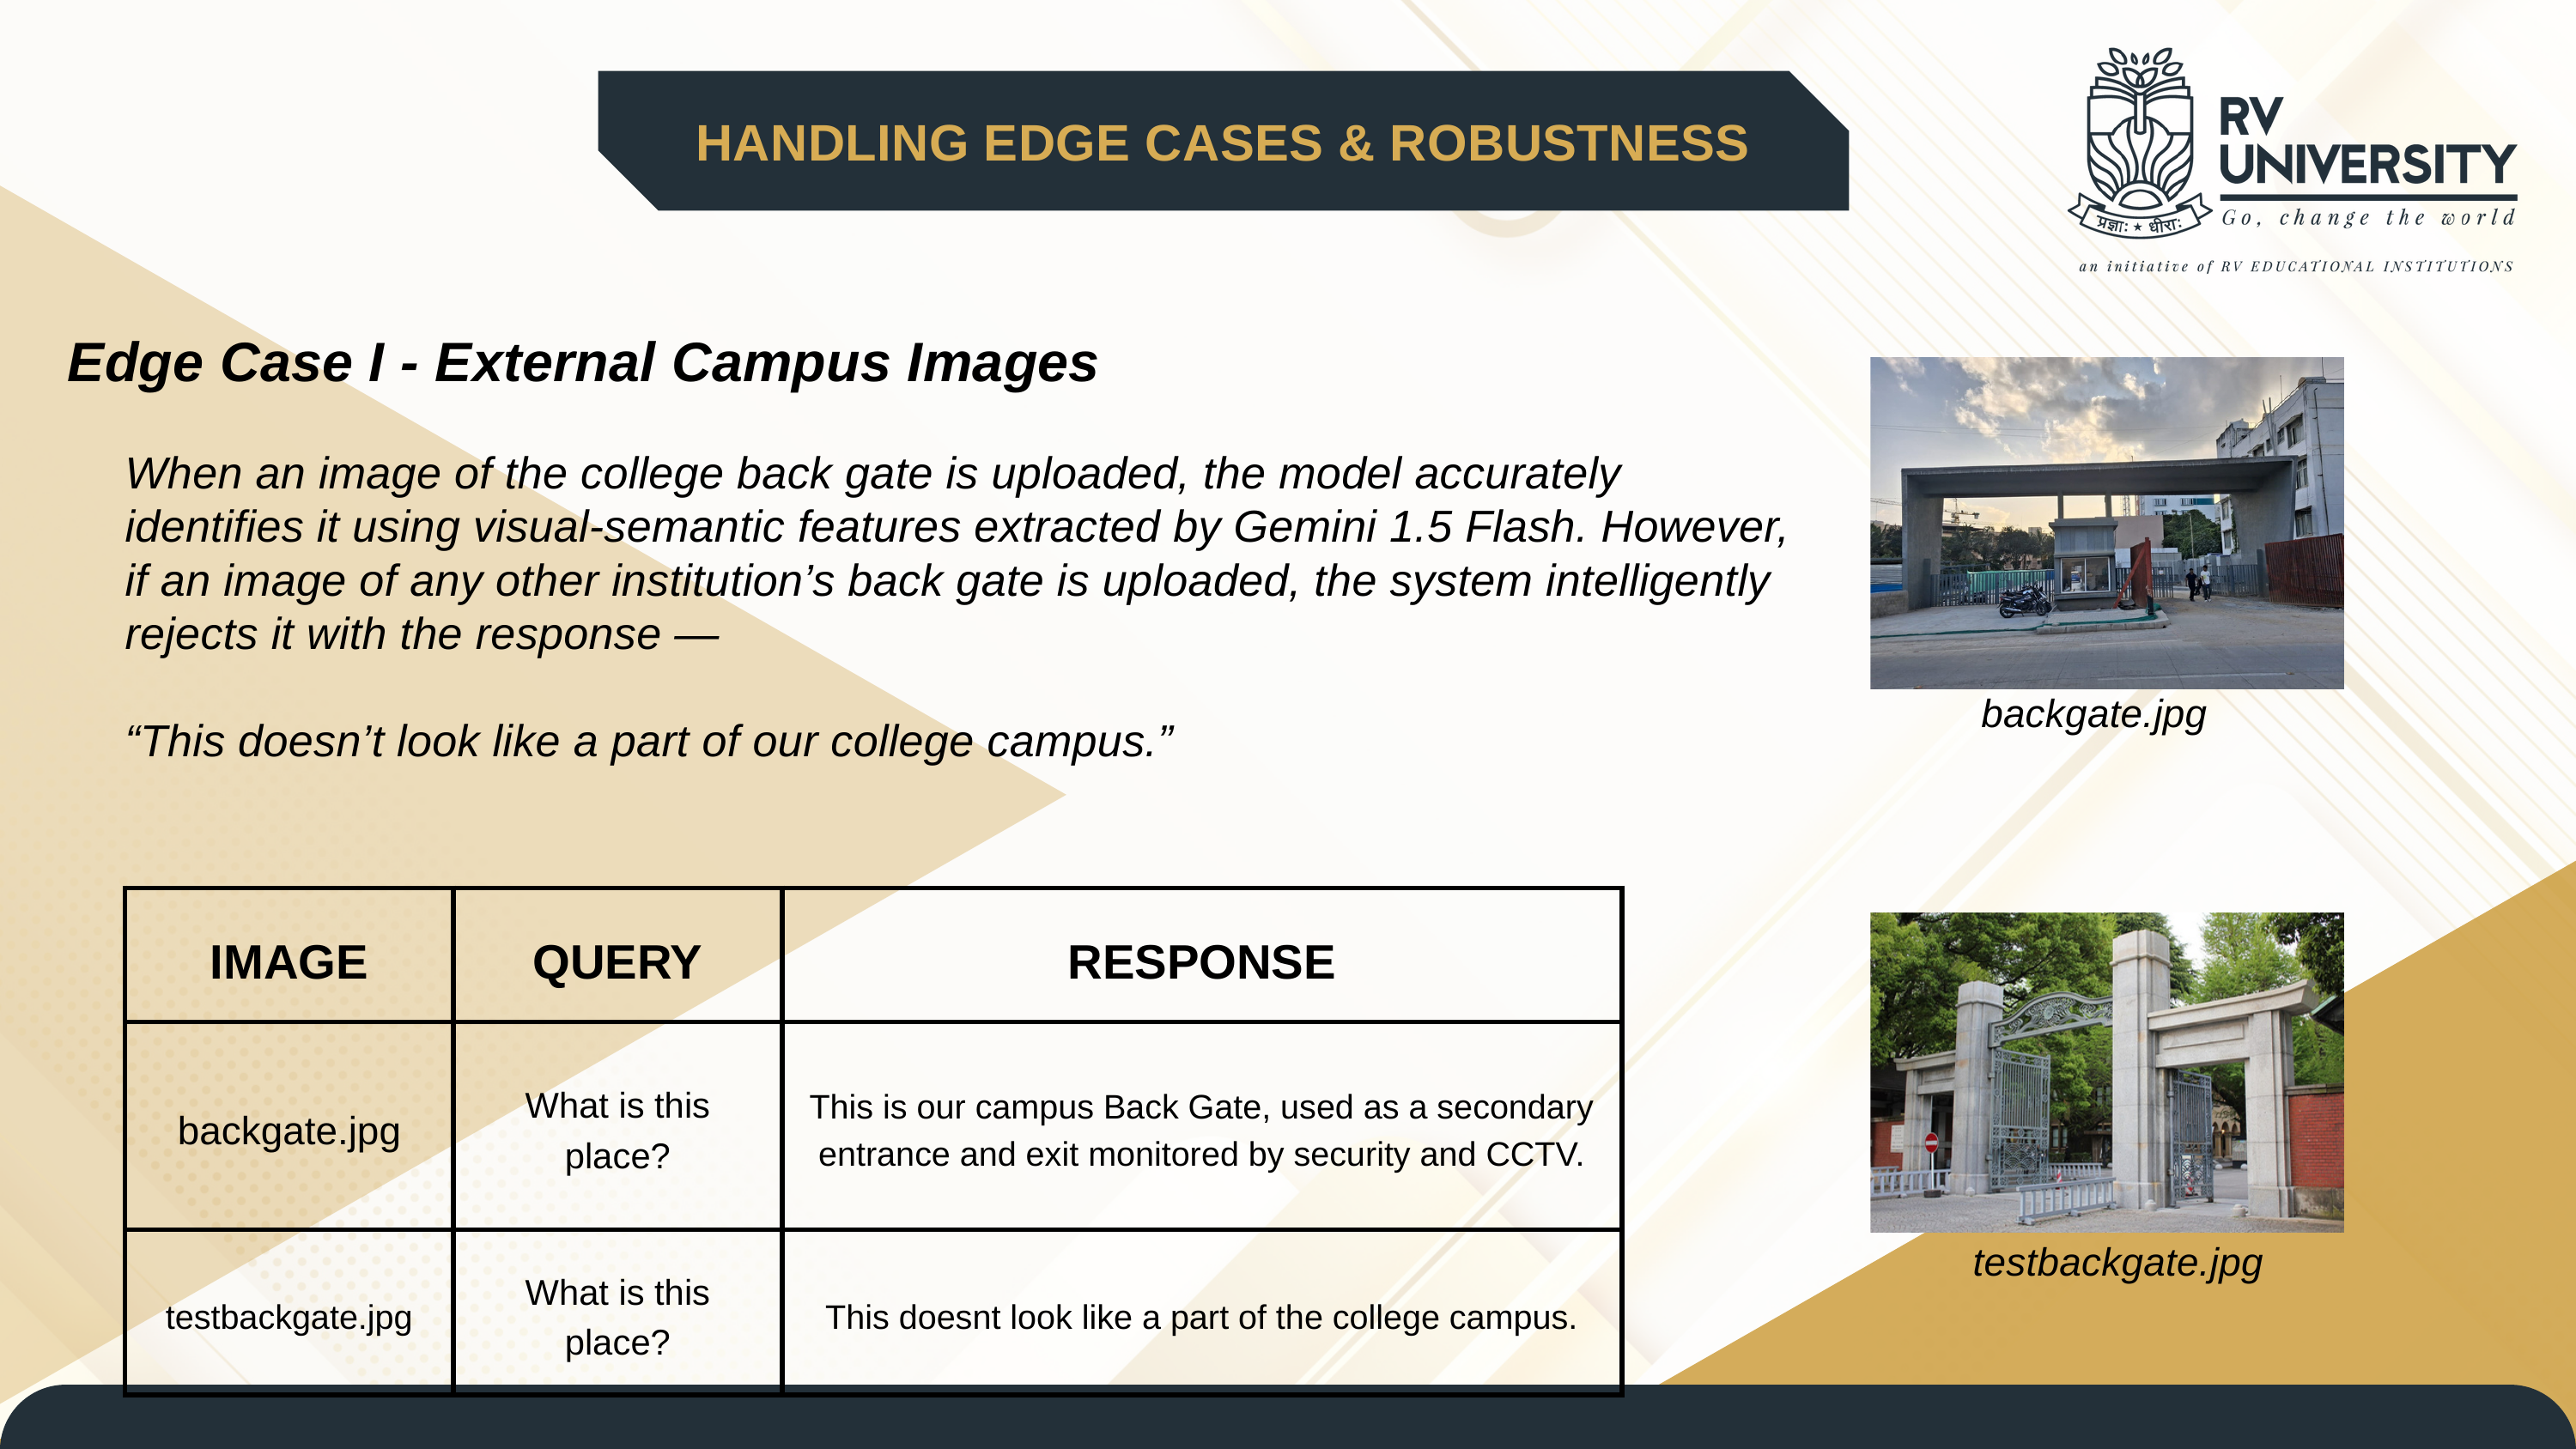

HANDLING EDGE CASES & ROBUSTNESS

Edge Case I - External Campus Images

When an image of the college back gate is uploaded, the model accurately identifies it using visual-semantic features extracted by Gemini 1.5 Flash. However, if an image of any other institution’s back gate is uploaded, the system intelligently rejects it with the response —

“This doesn’t look like a part of our college campus.”

backgate.jpg
| IMAGE | QUERY | RESPONSE |
| --- | --- | --- |
| backgate.jpg | What is this place? | This is our campus Back Gate, used as a secondary entrance and exit monitored by security and CCTV. |
| testbackgate.jpg | What is this place? | This doesnt look like a part of the college campus. |

testbackgate.jpg